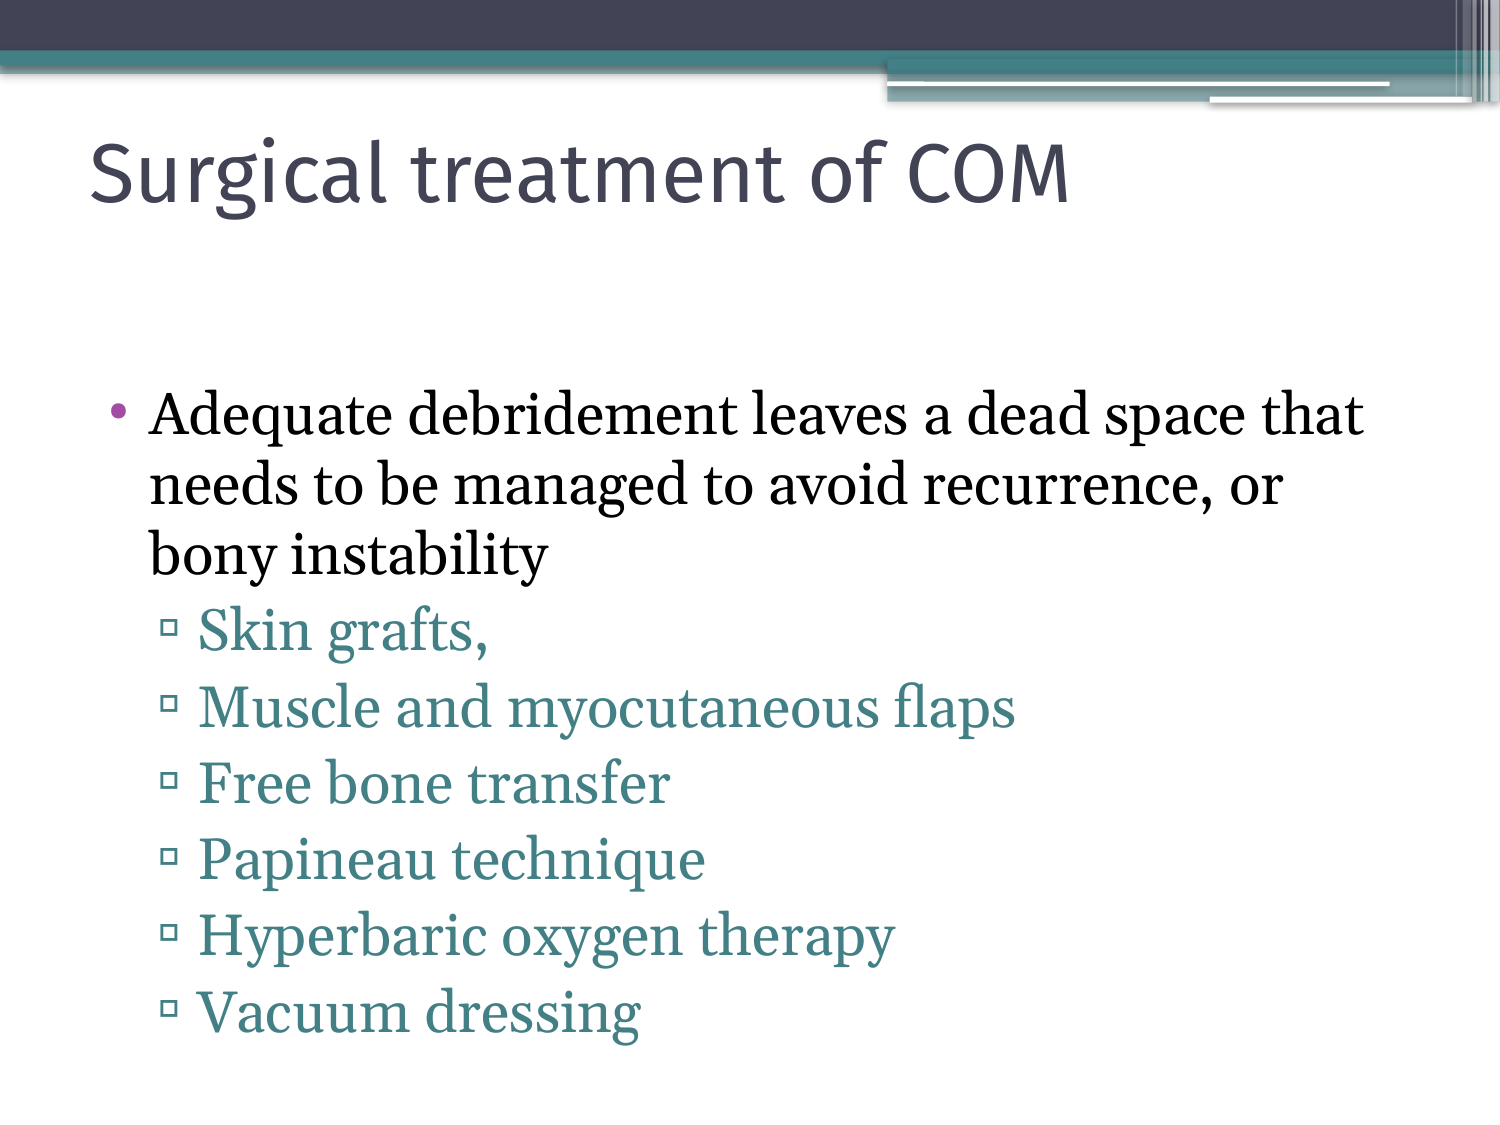

# Surgical treatment of COM
Adequate debridement leaves a dead space that needs to be managed to avoid recurrence, or bony instability
Skin grafts,
Muscle and myocutaneous flaps
Free bone transfer
Papineau technique
Hyperbaric oxygen therapy
Vacuum dressing